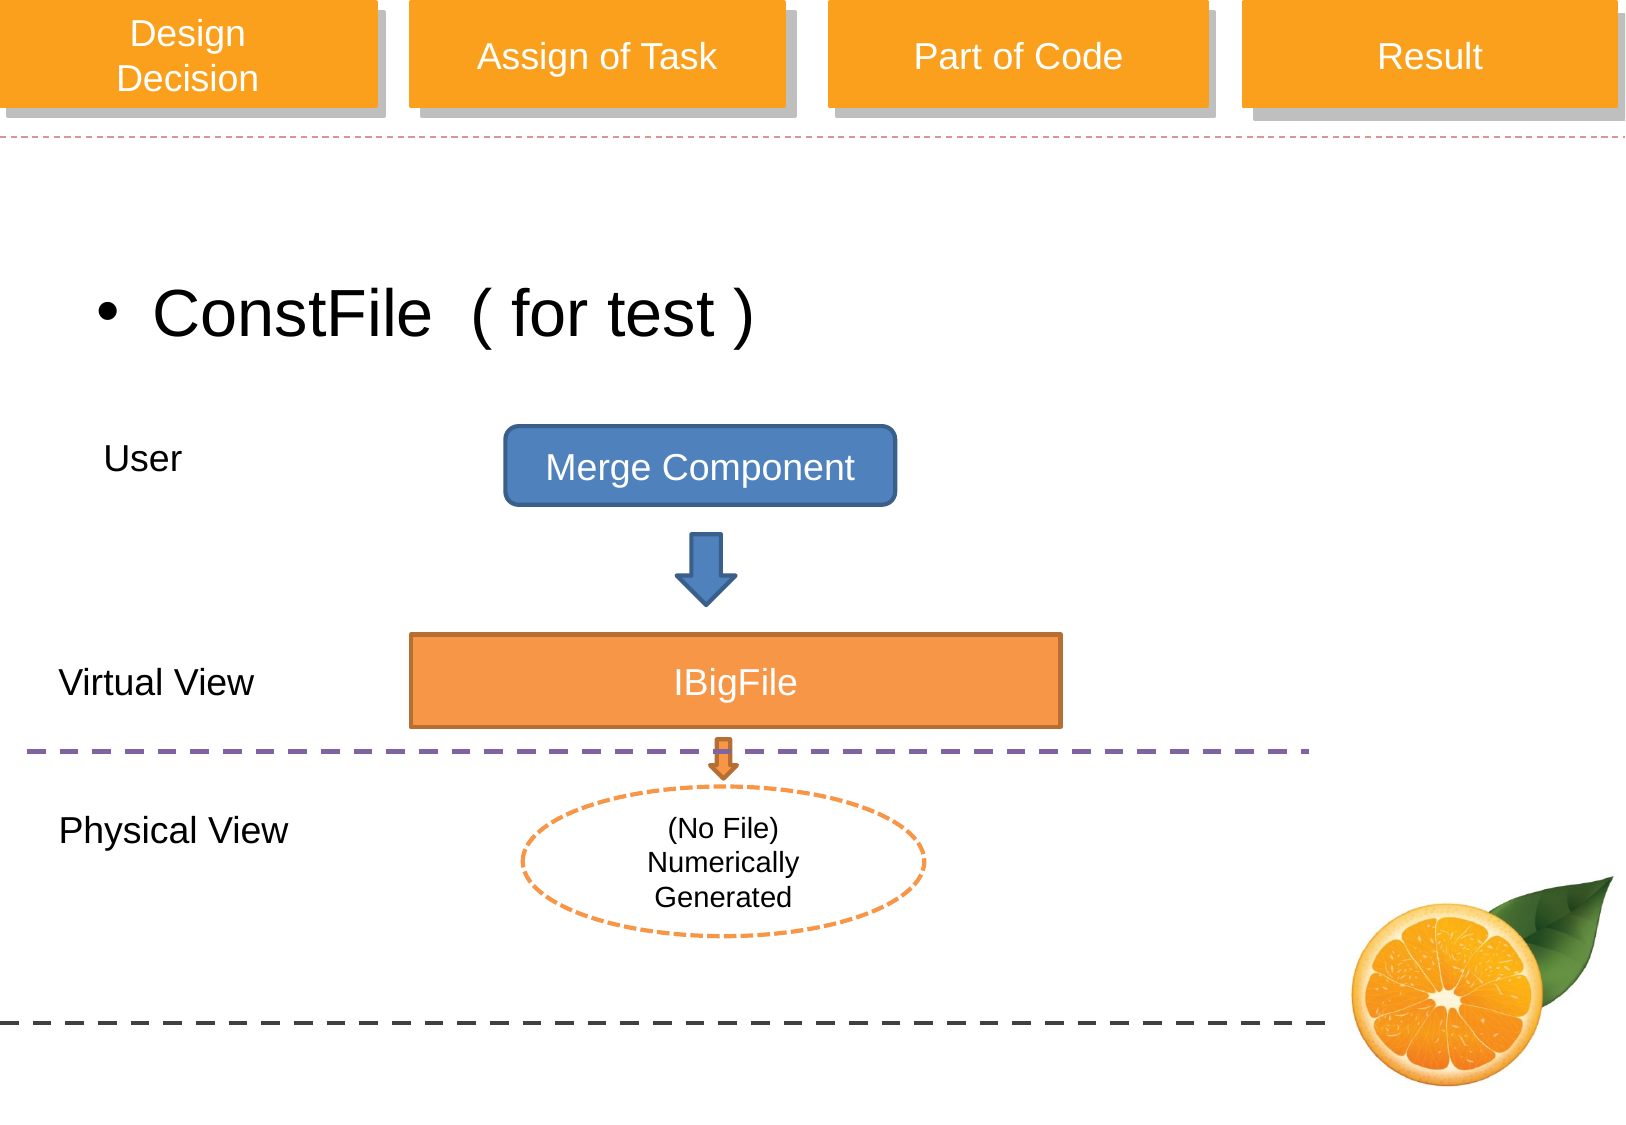

ConstFile  ( for test )
User
Merge Component

IBigFile
Virtual View

(No File)
Numerically Generated
Physical View